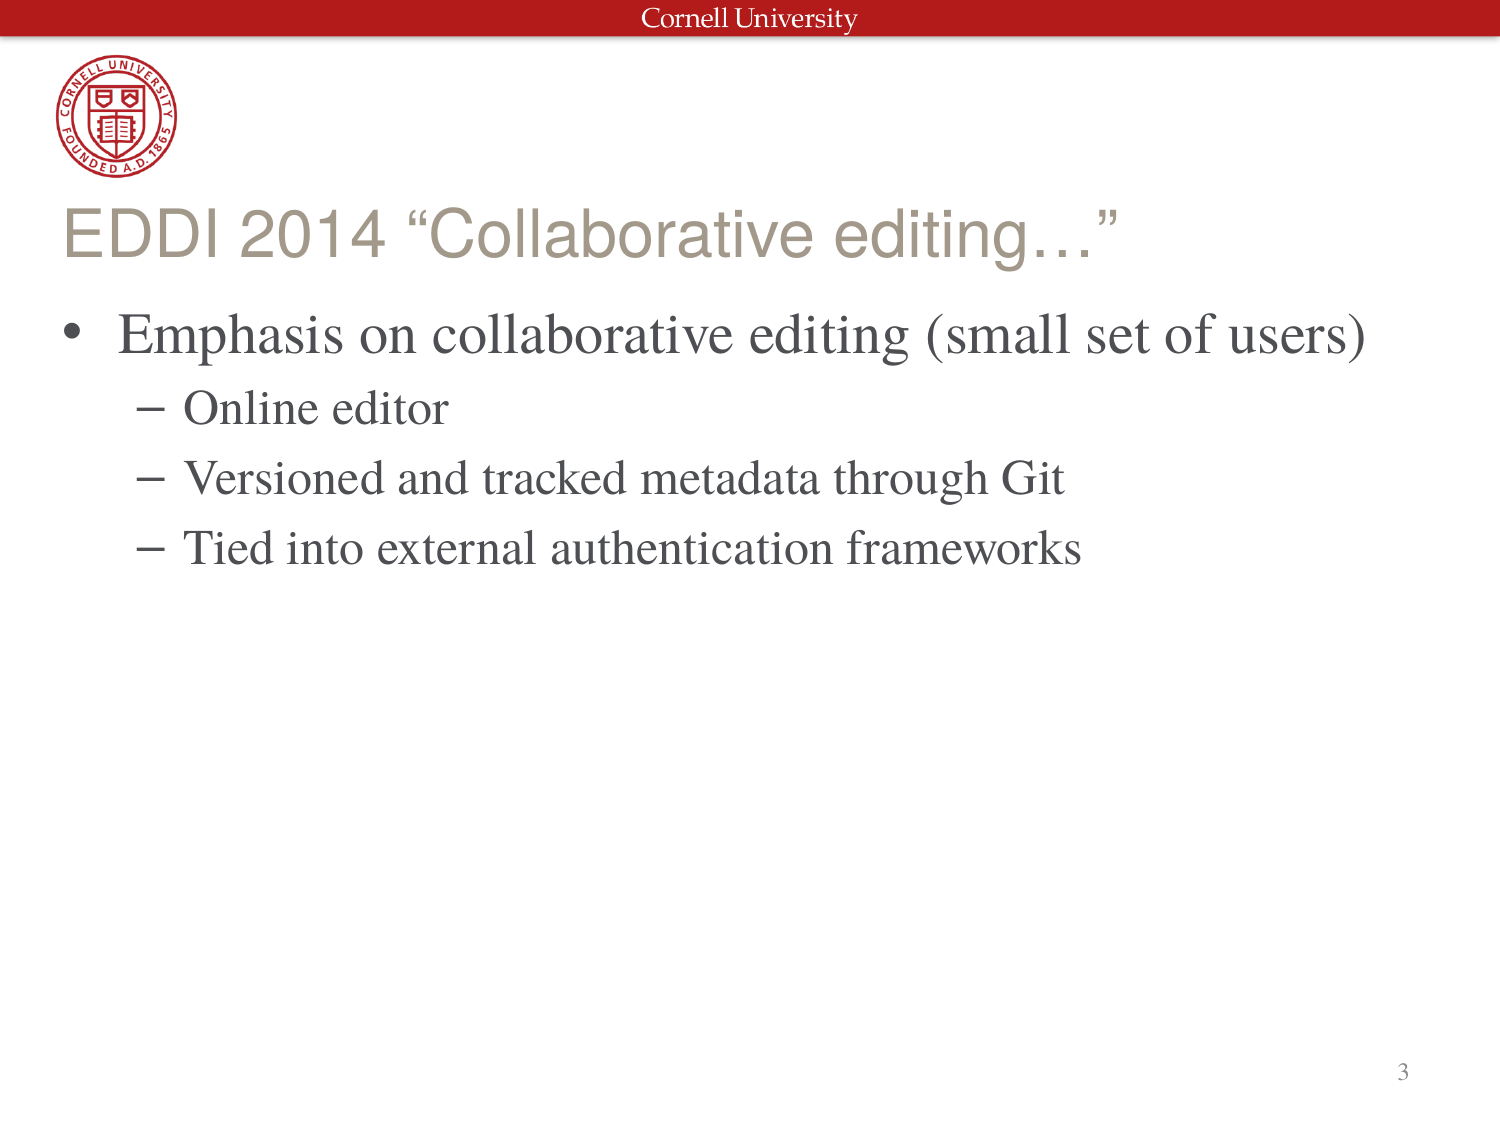

# EDDI 2014 “Collaborative editing…”
Emphasis on collaborative editing (small set of users)
Online editor
Versioned and tracked metadata through Git
Tied into external authentication frameworks

3